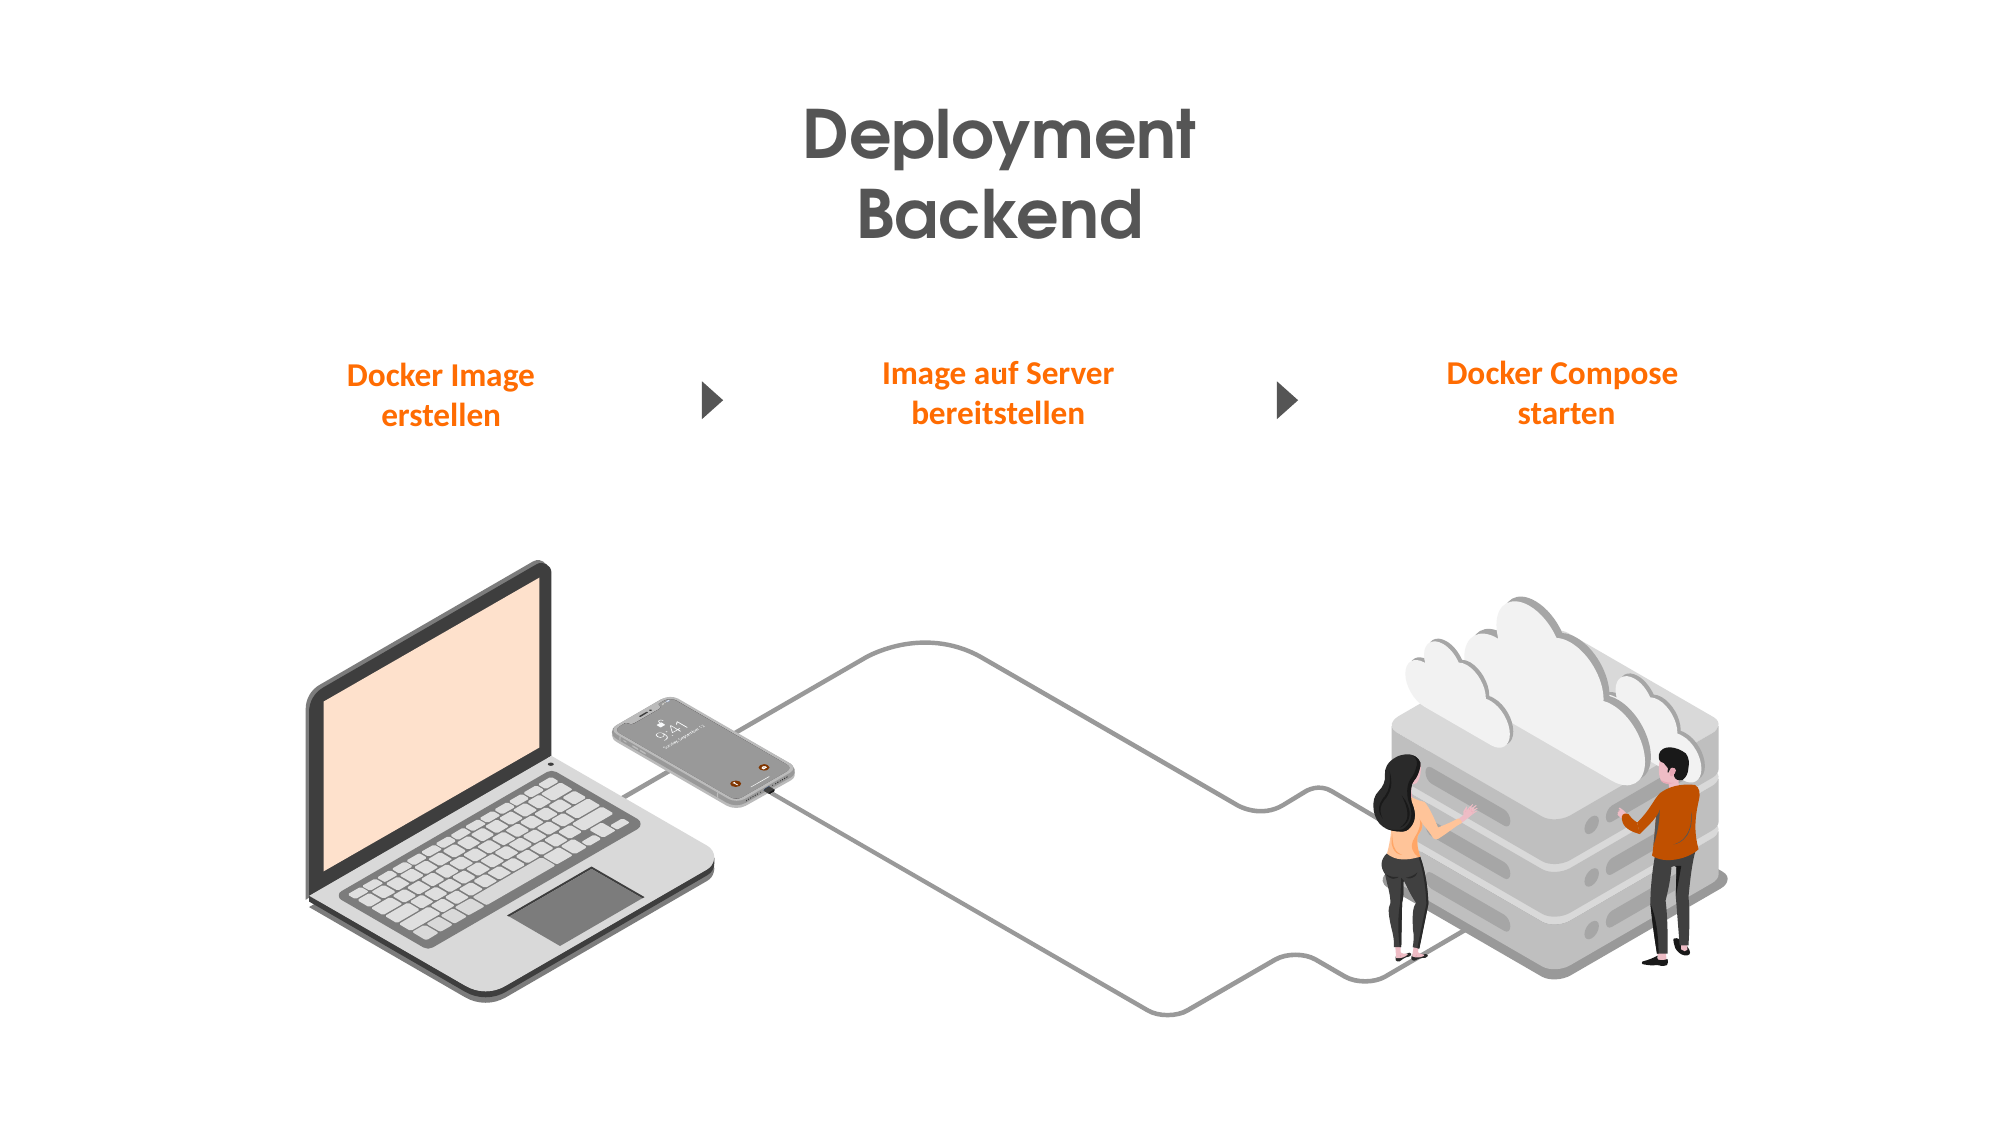

Deployment
Backend

Docker Compose
starten
.
Image auf Server
bereitstellen

Docker Image
erstellen